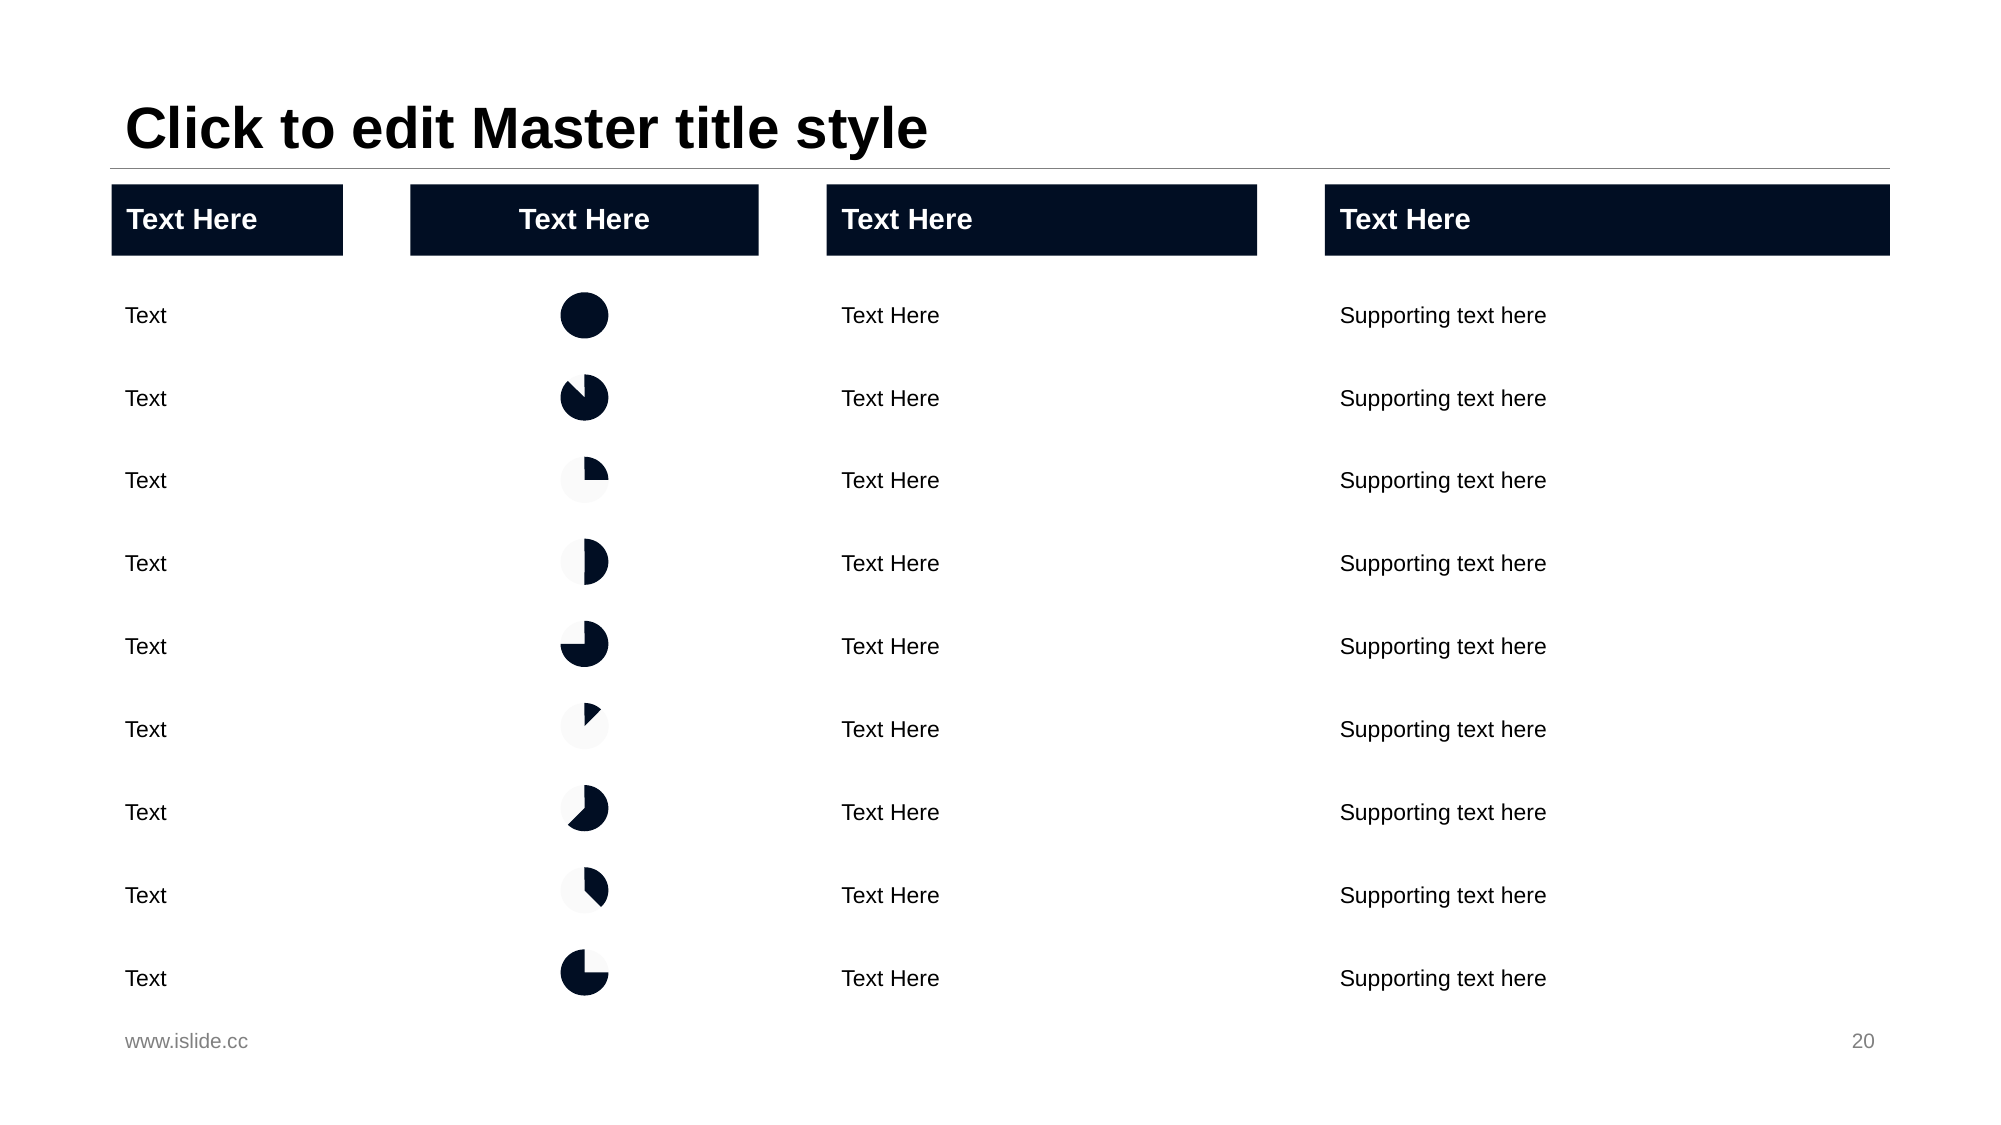

# Click to edit Master title style
Text Here
Text Here
Text Here
Text Here
Text
Text Here
Supporting text here

Text
Text Here
Supporting text here

Text
Text Here
Supporting text here

Text
Text Here
Supporting text here

Text
Text Here
Supporting text here

Text
Text Here
Supporting text here

Text
Text Here
Supporting text here

Text
Text Here
Supporting text here

Text
Text Here
Supporting text here
www.islide.cc
20